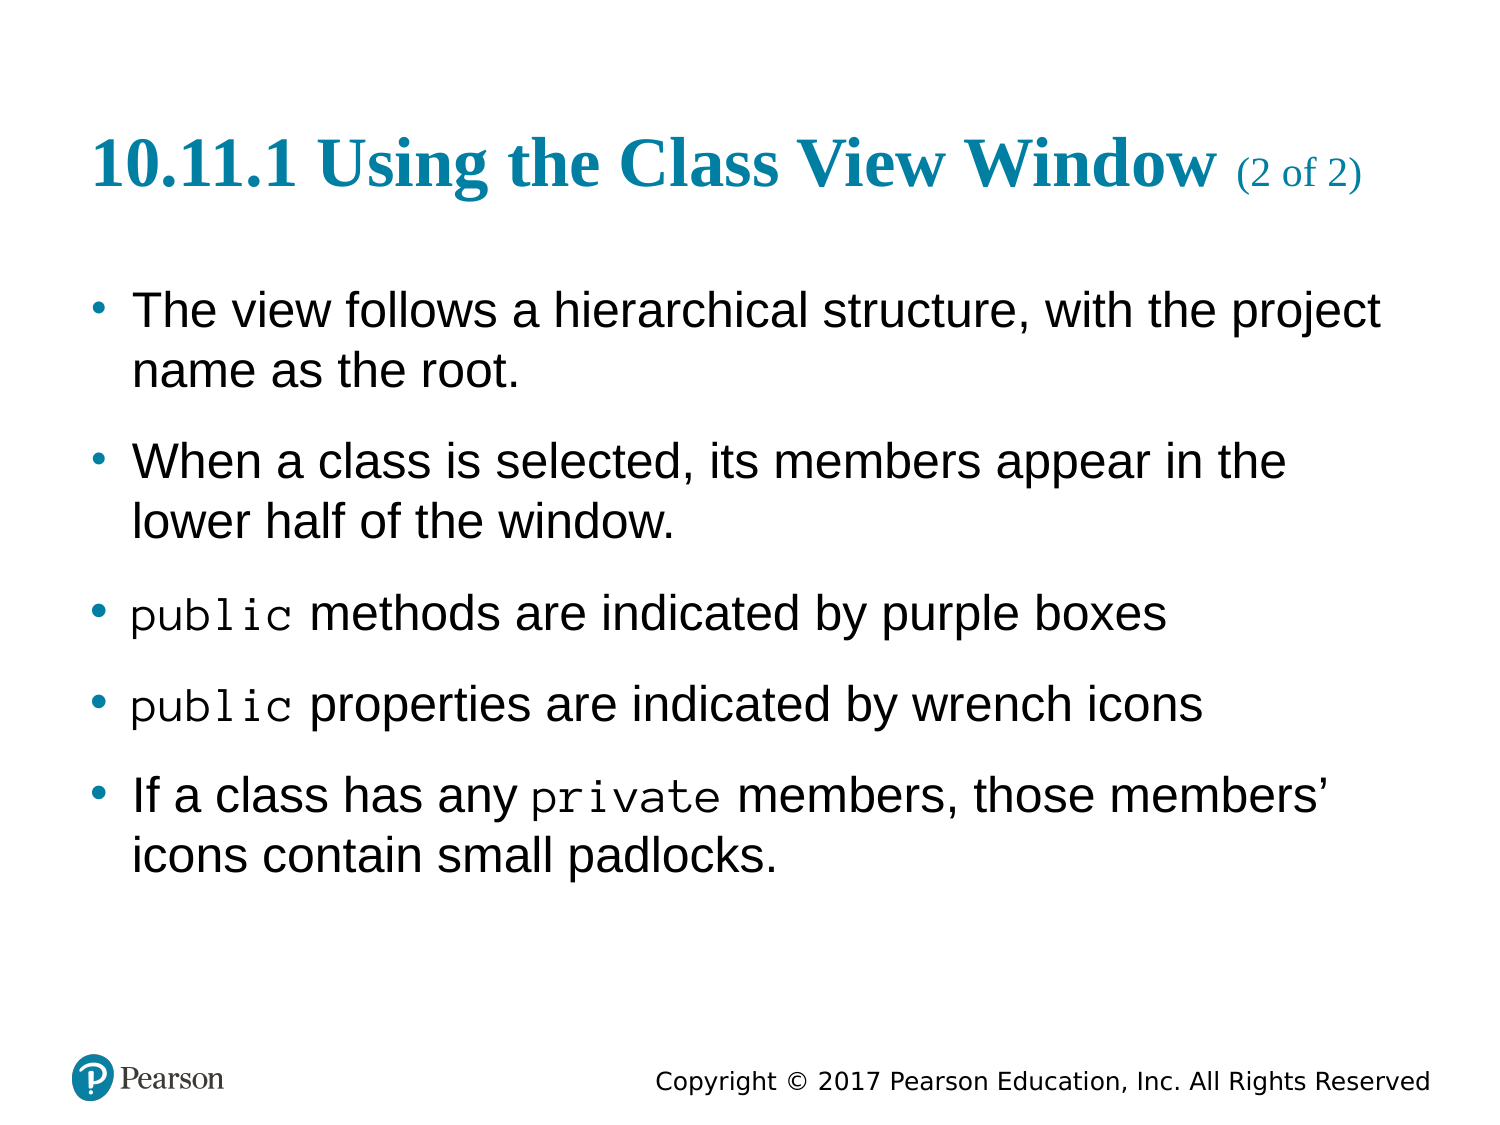

# 10.11.1 Using the Class View Window (2 of 2)
The view follows a hierarchical structure, with the project name as the root.
When a class is selected, its members appear in the lower half of the window.
public methods are indicated by purple boxes
public properties are indicated by wrench icons
If a class has any private members, those members’ icons contain small padlocks.